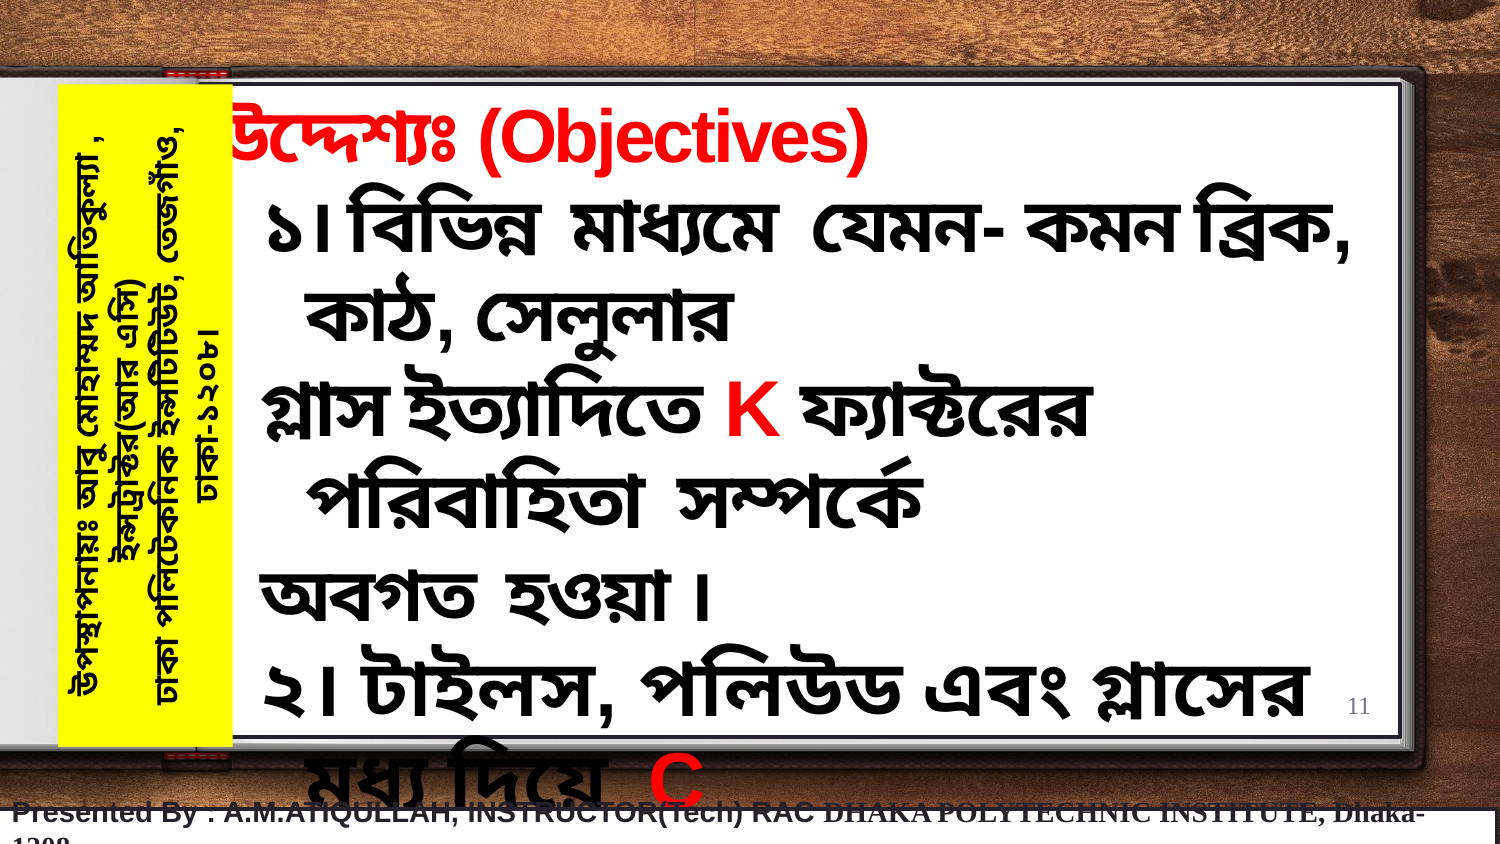

উদ্দেশ্যঃ (Objectives)
১। বিভিন্ন  মাধ্যমে  যেমন- কমন ব্রিক, কাঠ, সেলুলার
গ্লাস ইত্যাদিতে K ফ্যাক্টরের  পরিবাহিতা  সম্পর্কে
অবগত  হওয়া ।
২। টাইলস, পলিউড এবং গ্লাসের মধ্য দিয়ে  C
ফ্যাক্টরের  পরিবাহকত্ব সম্পর্কে জানা।

উপস্থাপনায়ঃ আবু মোহাম্মদ আতিকুল্যা , ইন্সট্রাক্টর(আর এসি)
ঢাকা পলিটেকনিক ইন্সটিটিউট, তেজগাঁও, ঢাকা-১২০৮।
11
Presented By : A.M.ATIQULLAH, INSTRUCTOR(Tech) RAC DHAKA POLYTECHNIC INSTITUTE, Dhaka-1208